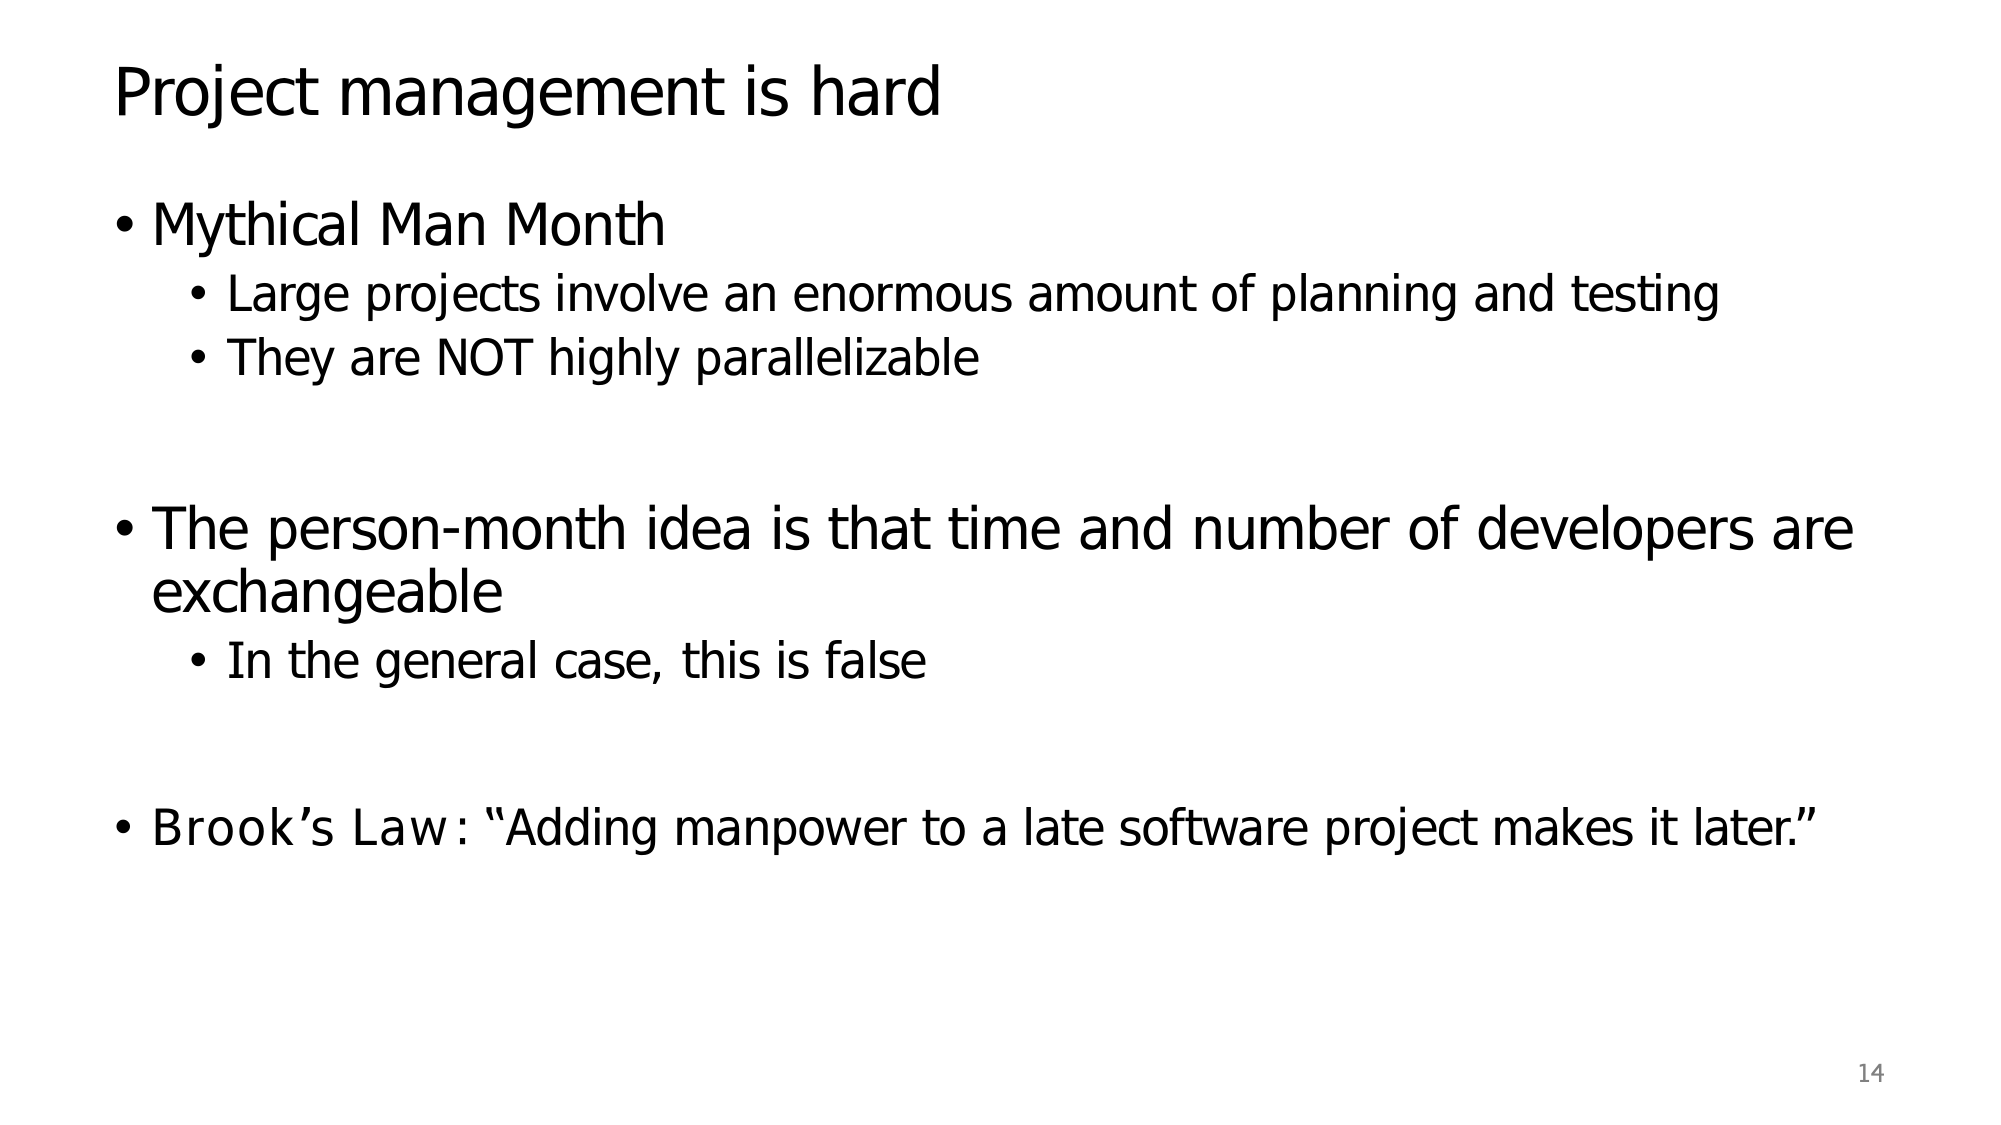

# Project management is hard
Mythical Man Month
Large projects involve an enormous amount of planning and testing
They are NOT highly parallelizable

The person-month idea is that time and number of developers are exchangeable
In the general case, this is false

Brook’s Law: “Adding manpower to a late software project makes it later.”
14